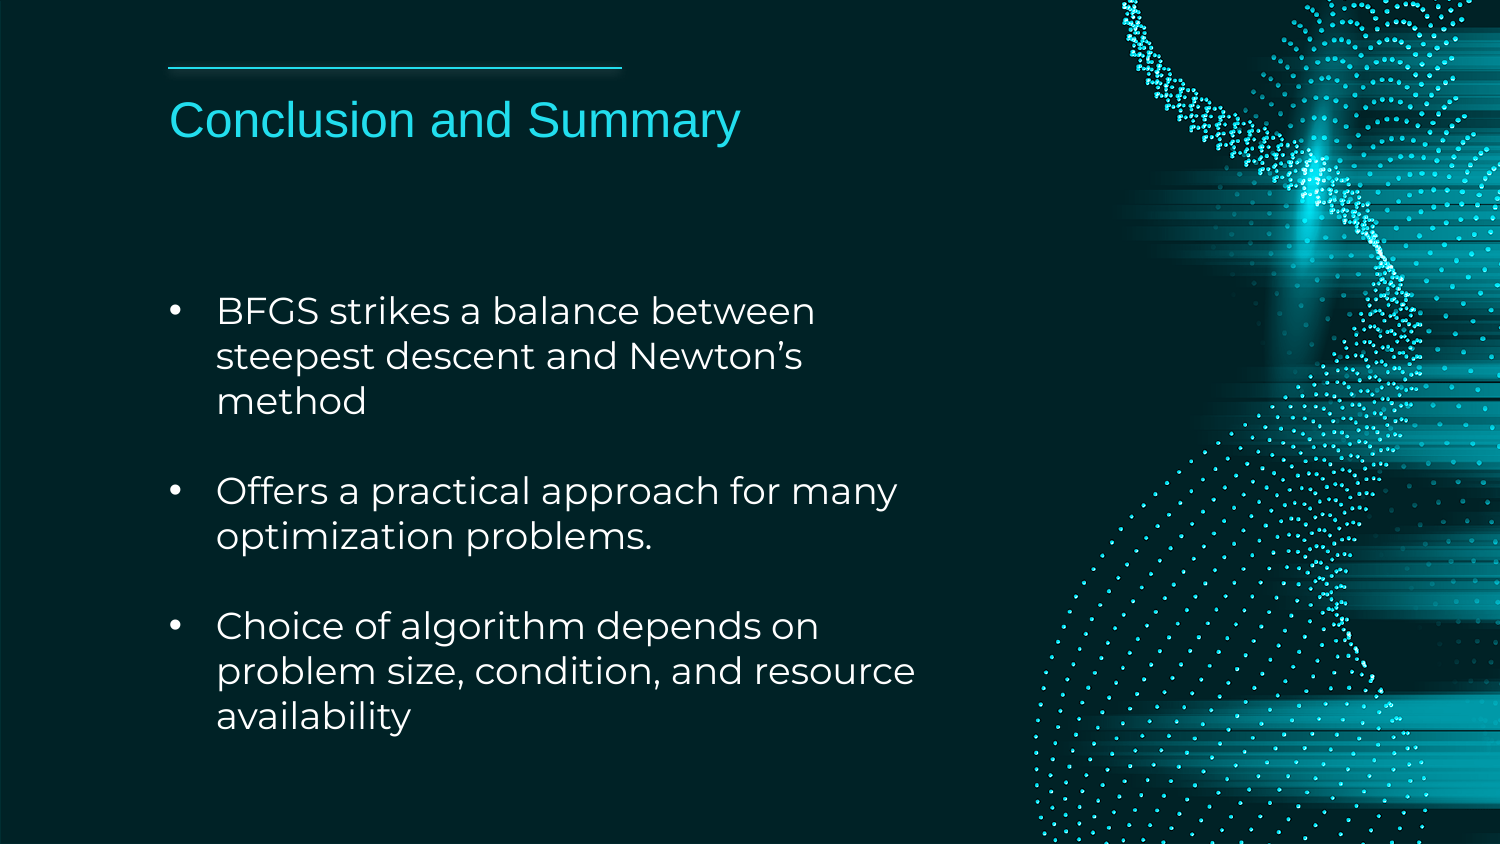

# Conclusion and Summary
BFGS strikes a balance between steepest descent and Newton’s method

Offers a practical approach for many optimization problems.

Choice of algorithm depends on problem size, condition, and resource availability